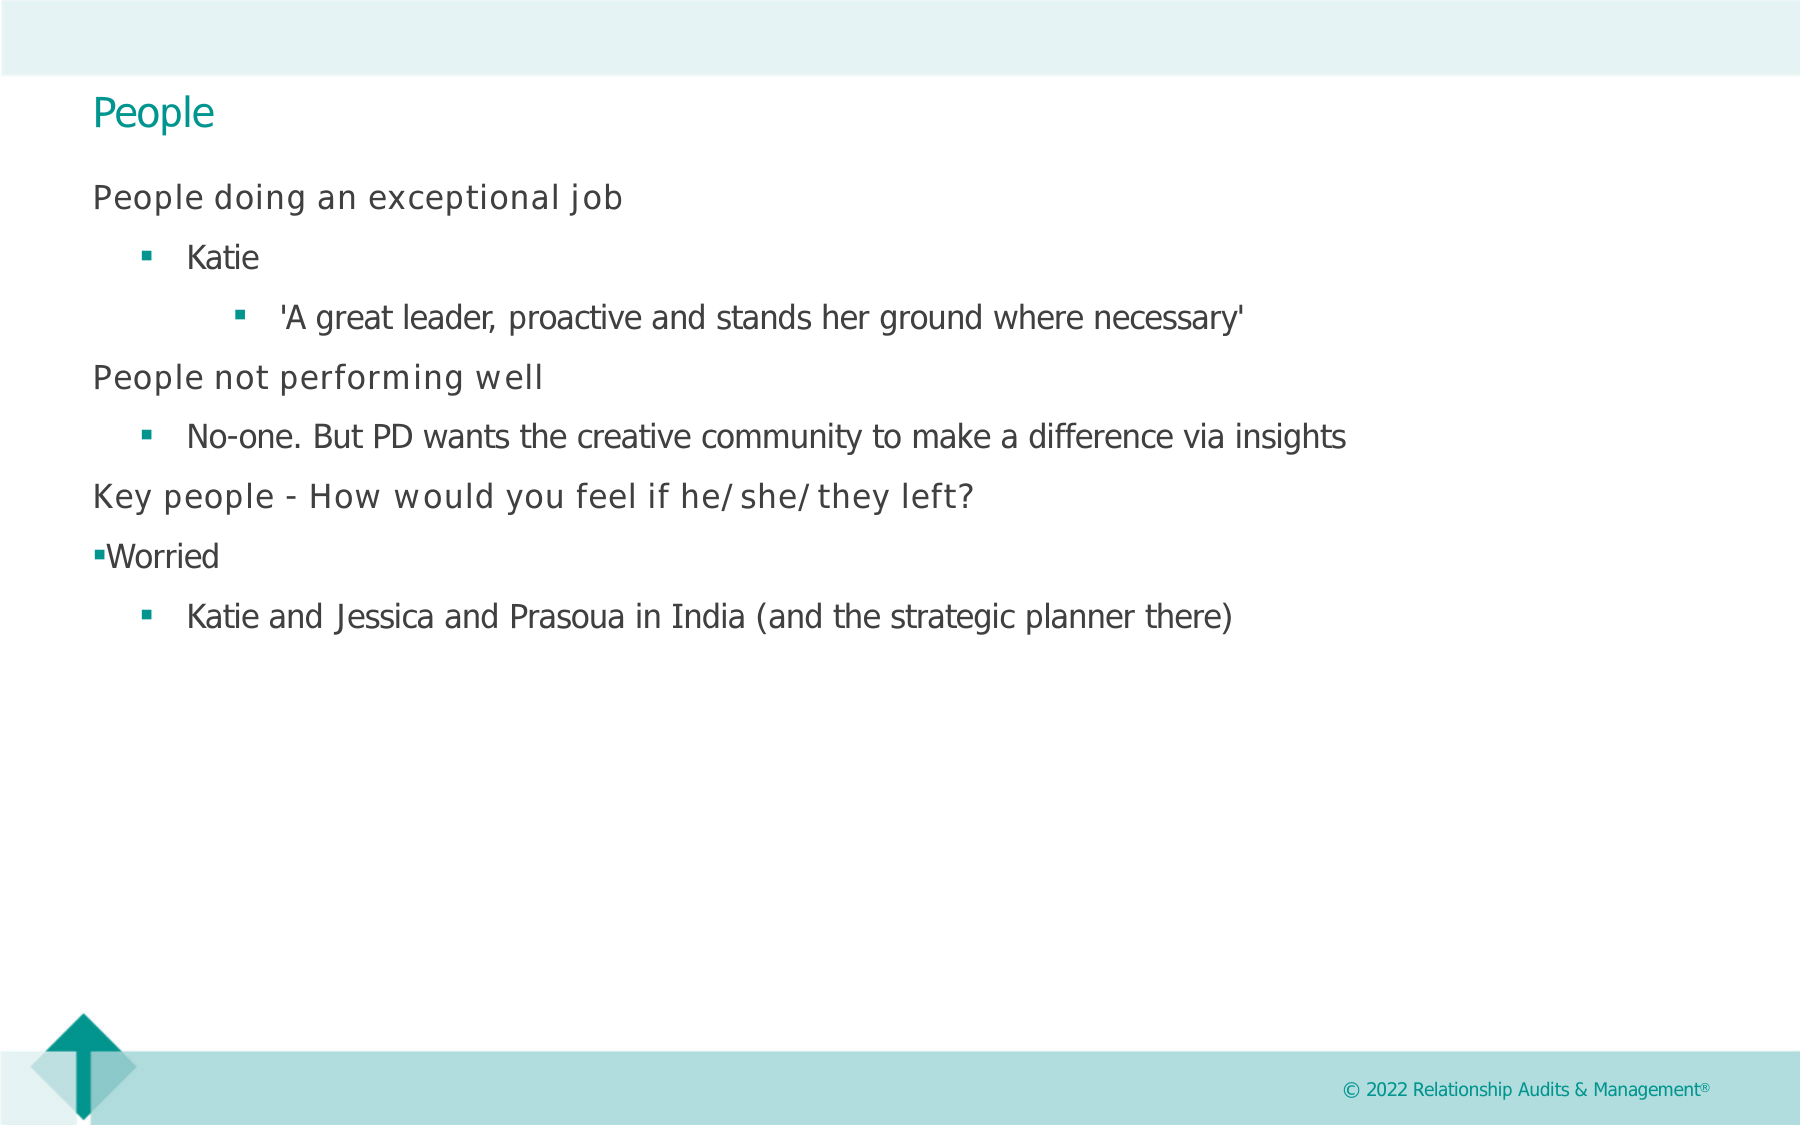

People
People doing an exceptional job
Katie
'A great leader, proactive and stands her ground where necessary'
People not performing well
No-one. But PD wants the creative community to make a difference via insights
Key people - How would you feel if he/she/they left?
Worried
Katie and Jessica and Prasoua in India (and the strategic planner there)
© 2022 Relationship Audits & Management®